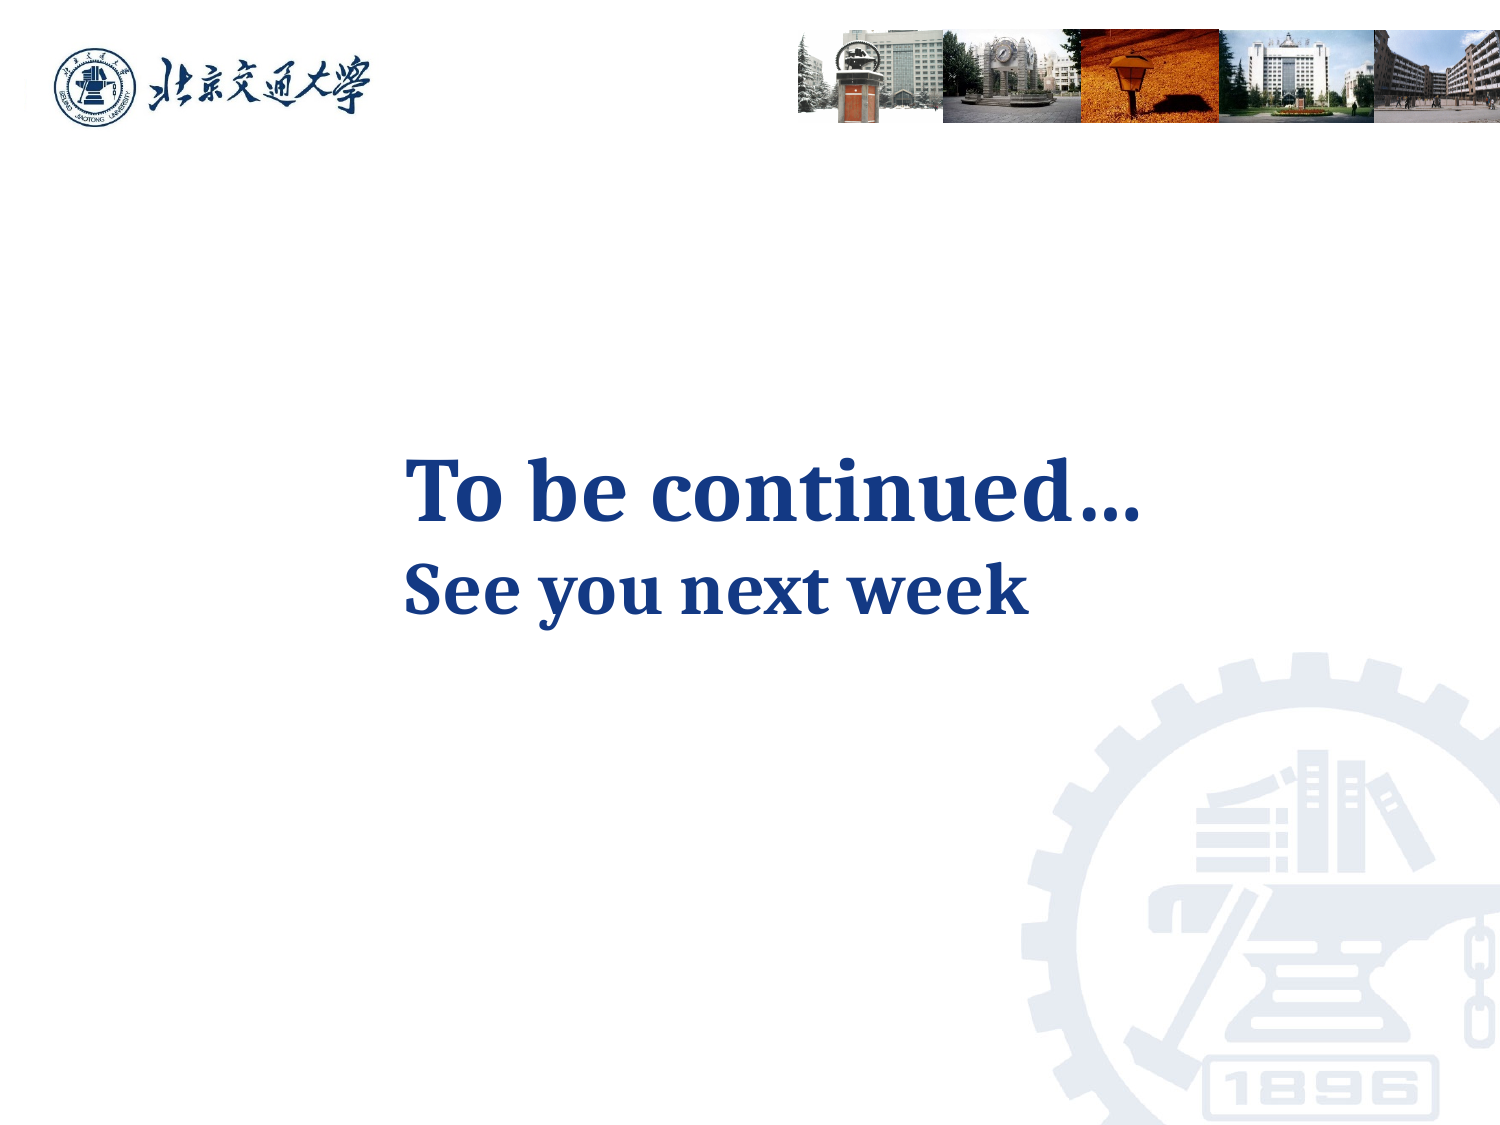

# To be continued… See you next week